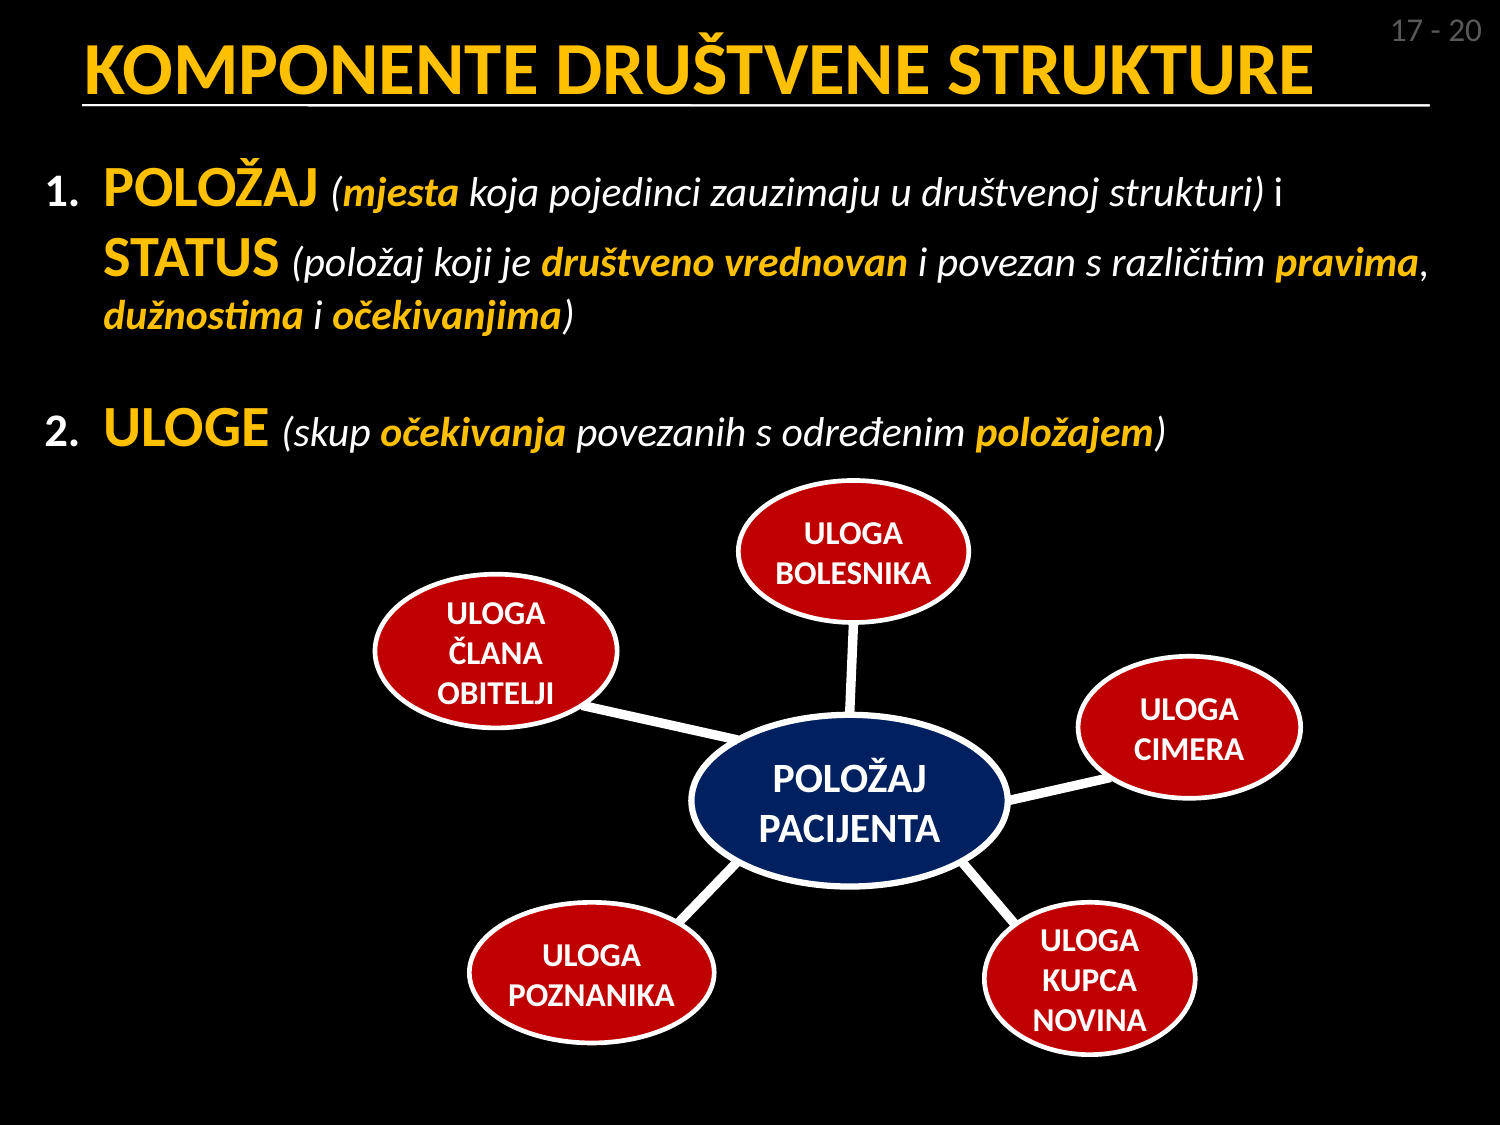

17 - 20
# KOMPONENTE DRUŠTVENE STRUKTURE
POLOŽAJ (mjesta koja pojedinci zauzimaju u društvenoj strukturi) i STATUS (položaj koji je društveno vrednovan i povezan s različitim pravima, dužnostima i očekivanjima)
ULOGE (skup očekivanja povezanih s određenim položajem)
ULOGA BOLESNIKA
ULOGA ČLANA OBITELJI
ULOGA CIMERA
POLOŽAJ PACIJENTA
ULOGA POZNANIKA
ULOGA KUPCA NOVINA